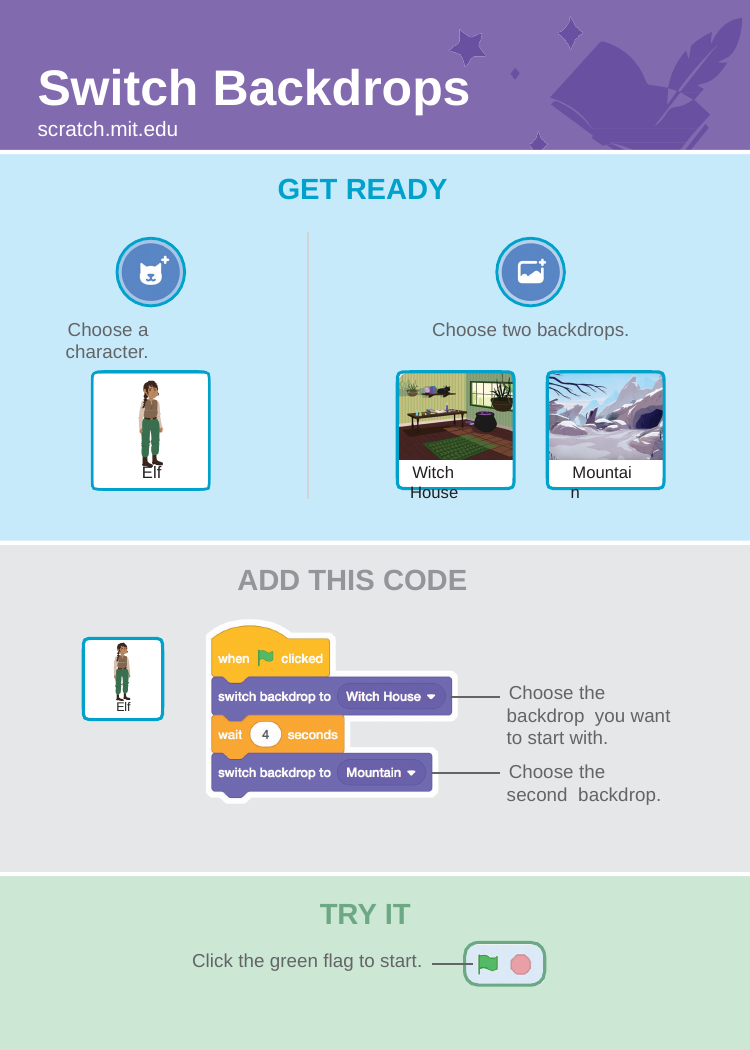

# Switch Backdrops
scratch.mit.edu

GET READY

Choose a character.
Choose two backdrops.

Elf
Witch House
Mountain

ADD THIS CODE

Choose the backdrop  you want to start with.
Elf
Choose the second  backdrop.

TRY IT
Click the green flag to start.

Create a Story